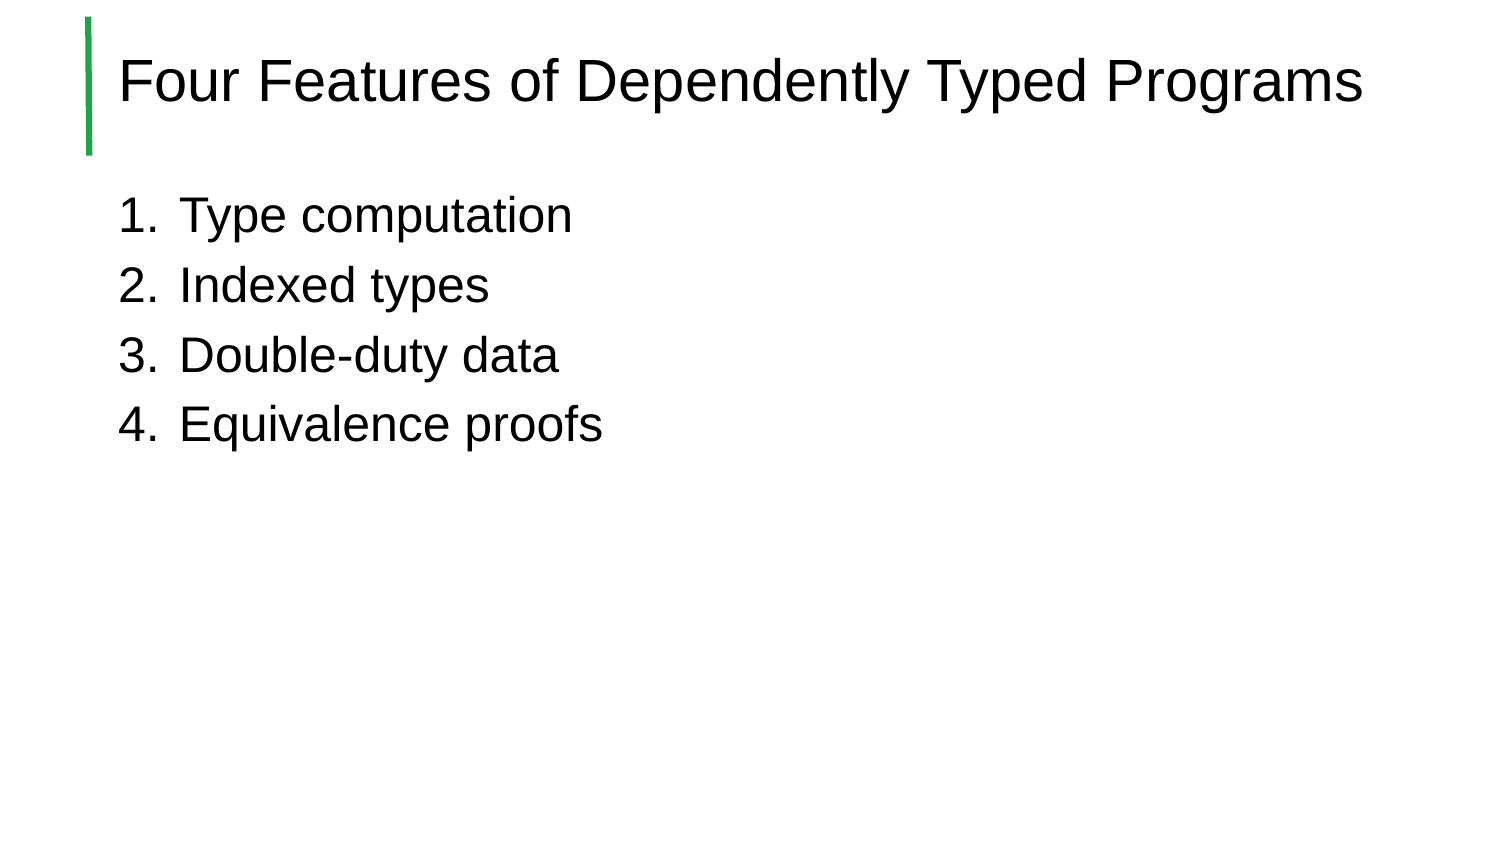

# Four Features of Dependently Typed Programs
Type computation
Indexed types
Double-duty data
Equivalence proofs